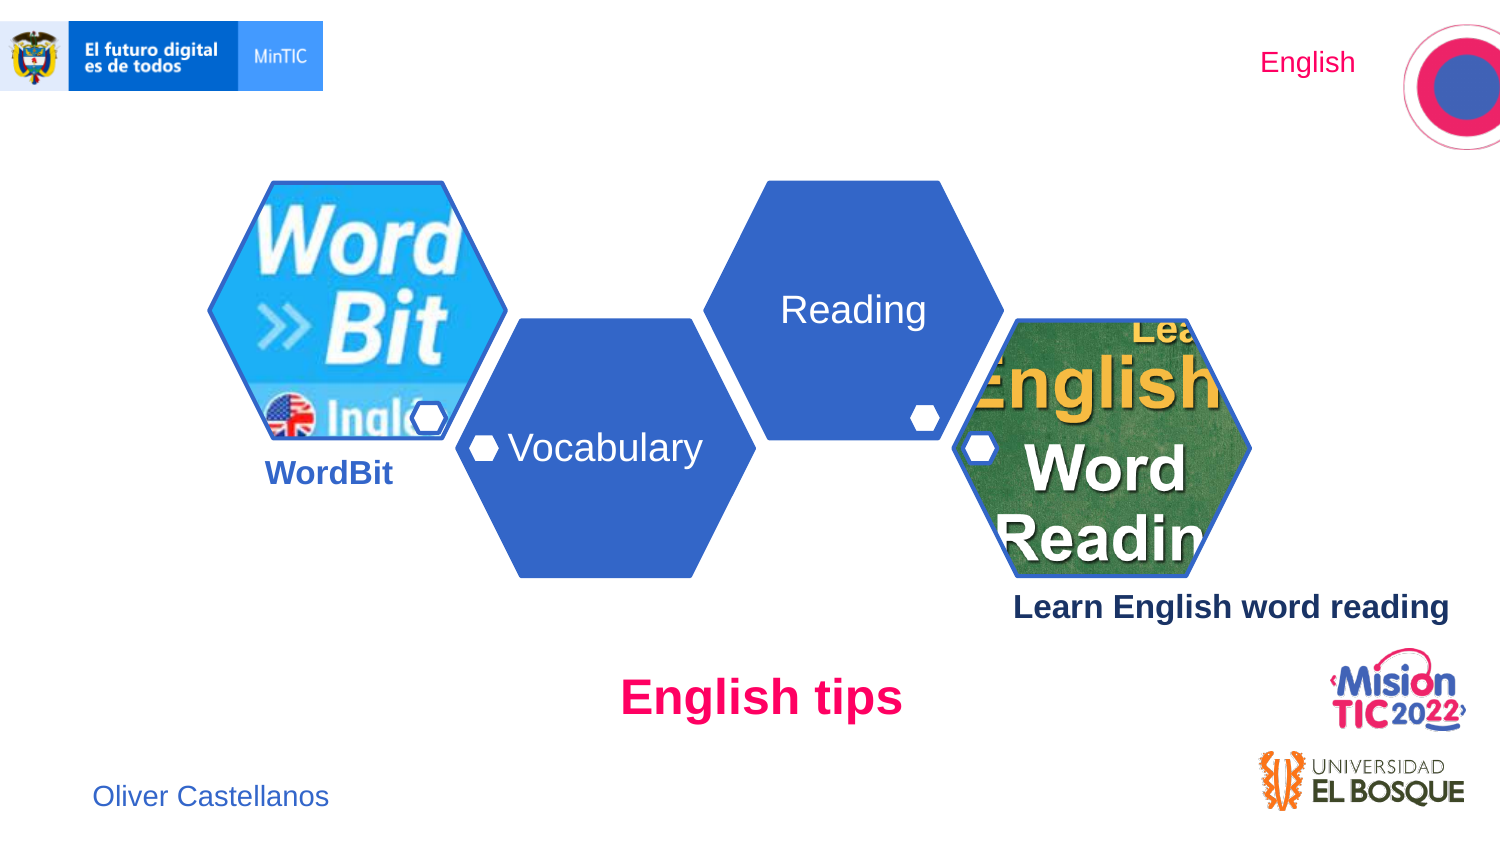

Vocabulary
Reading
WordBit
Learn English word reading
English tips